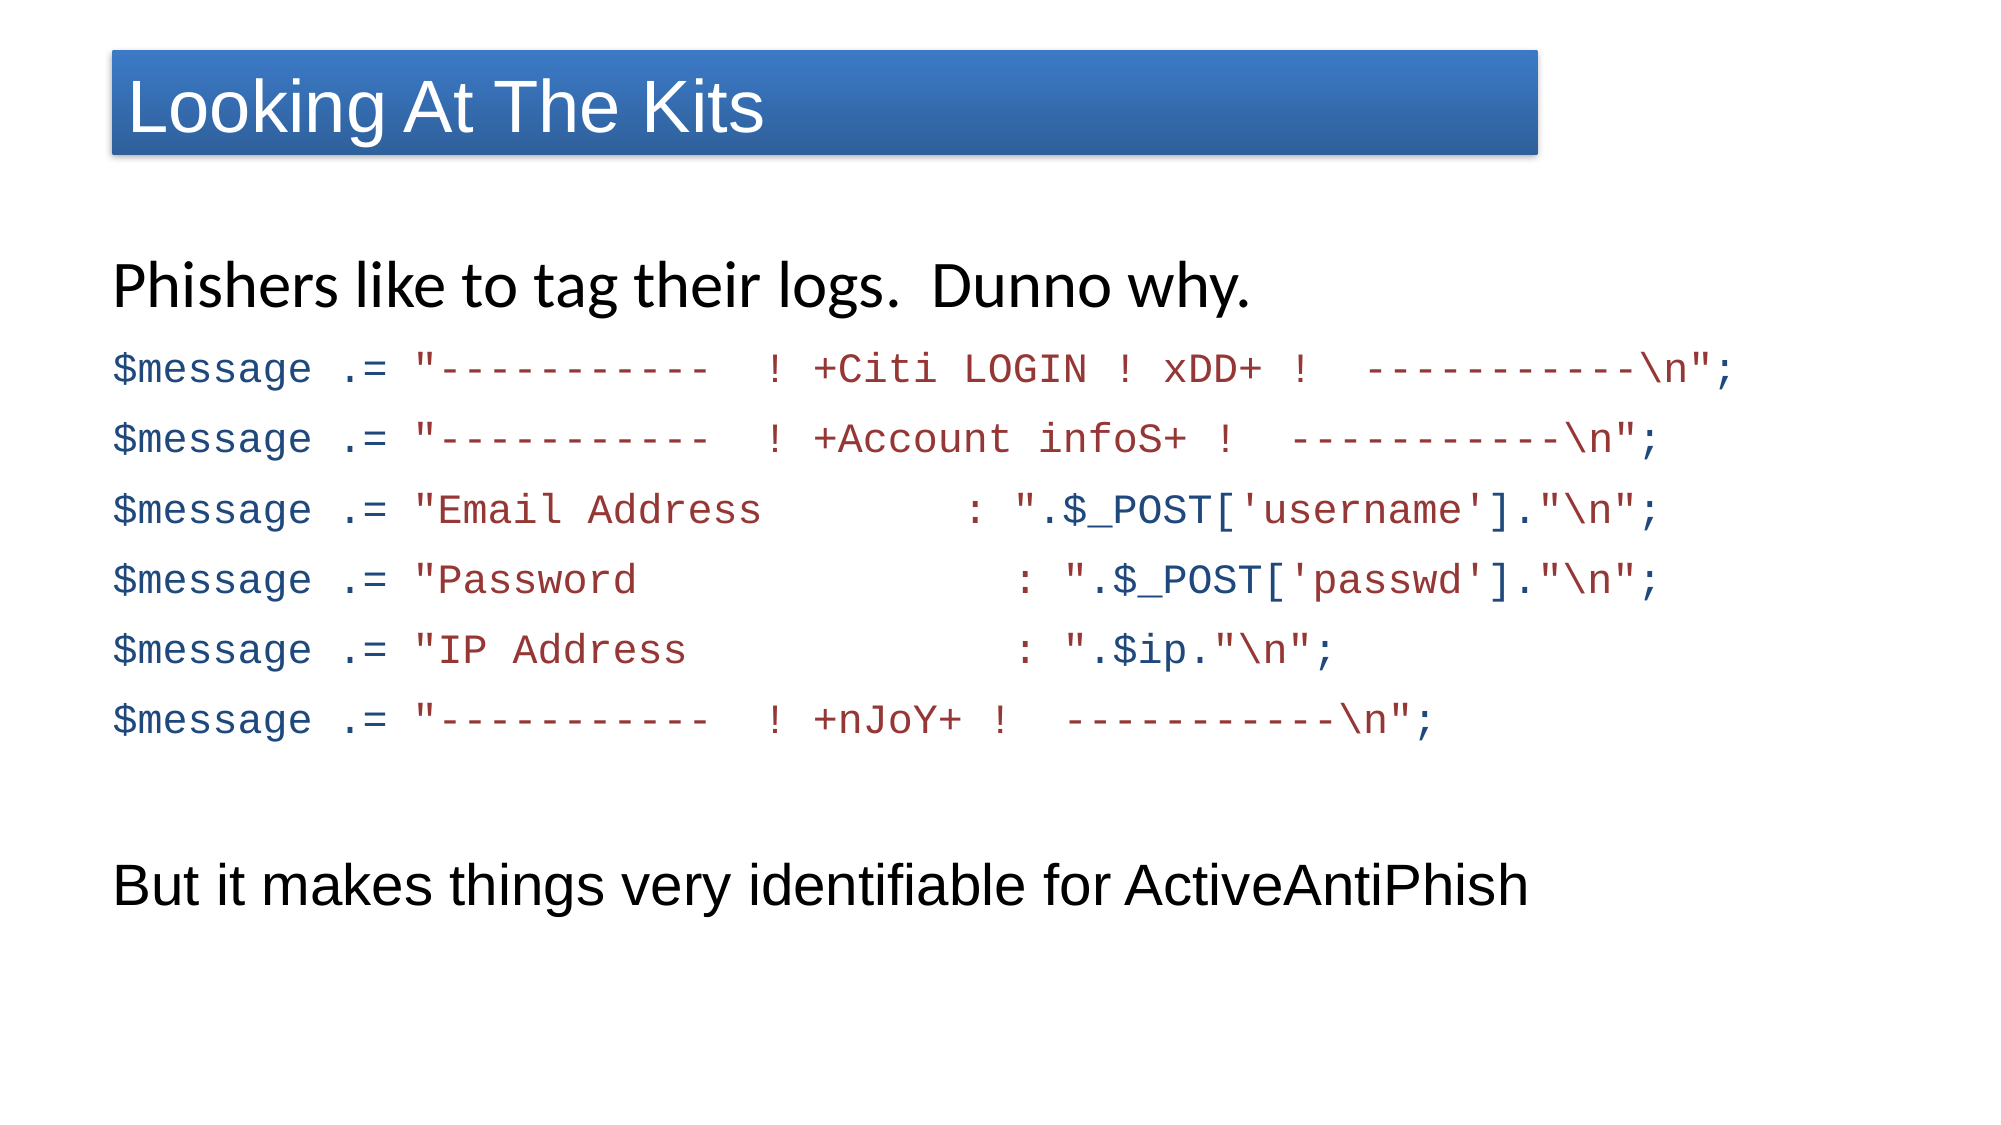

# Looking At The Kits
Phishers like to tag their logs.  Dunno why.
$message .= "-----------  ! +Citi LOGIN ! xDD+ !  -----------\n";
$message .= "-----------  ! +Account infoS+ !  -----------\n";
$message .= "Email Address        : ".$_POST['username']."\n";
$message .= "Password               : ".$_POST['passwd']."\n";
$message .= "IP Address             : ".$ip."\n";
$message .= "-----------  ! +nJoY+ !  -----------\n";

But it makes things very identifiable for ActiveAntiPhish